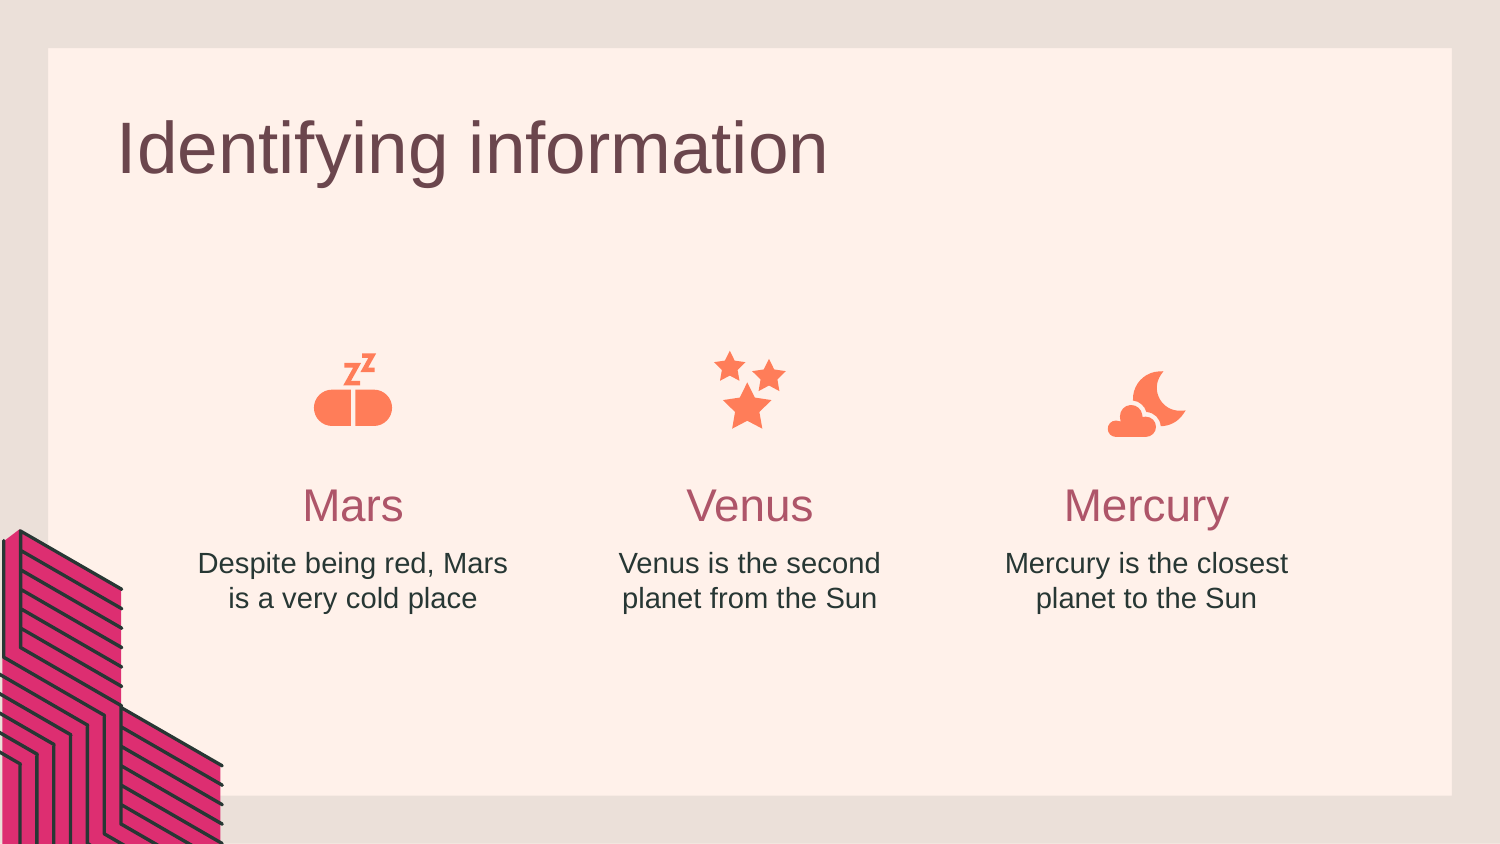

# Identifying information

Mars
Venus
Mercury
Despite being red, Mars is a very cold place
Venus is the second planet from the Sun
Mercury is the closest planet to the Sun